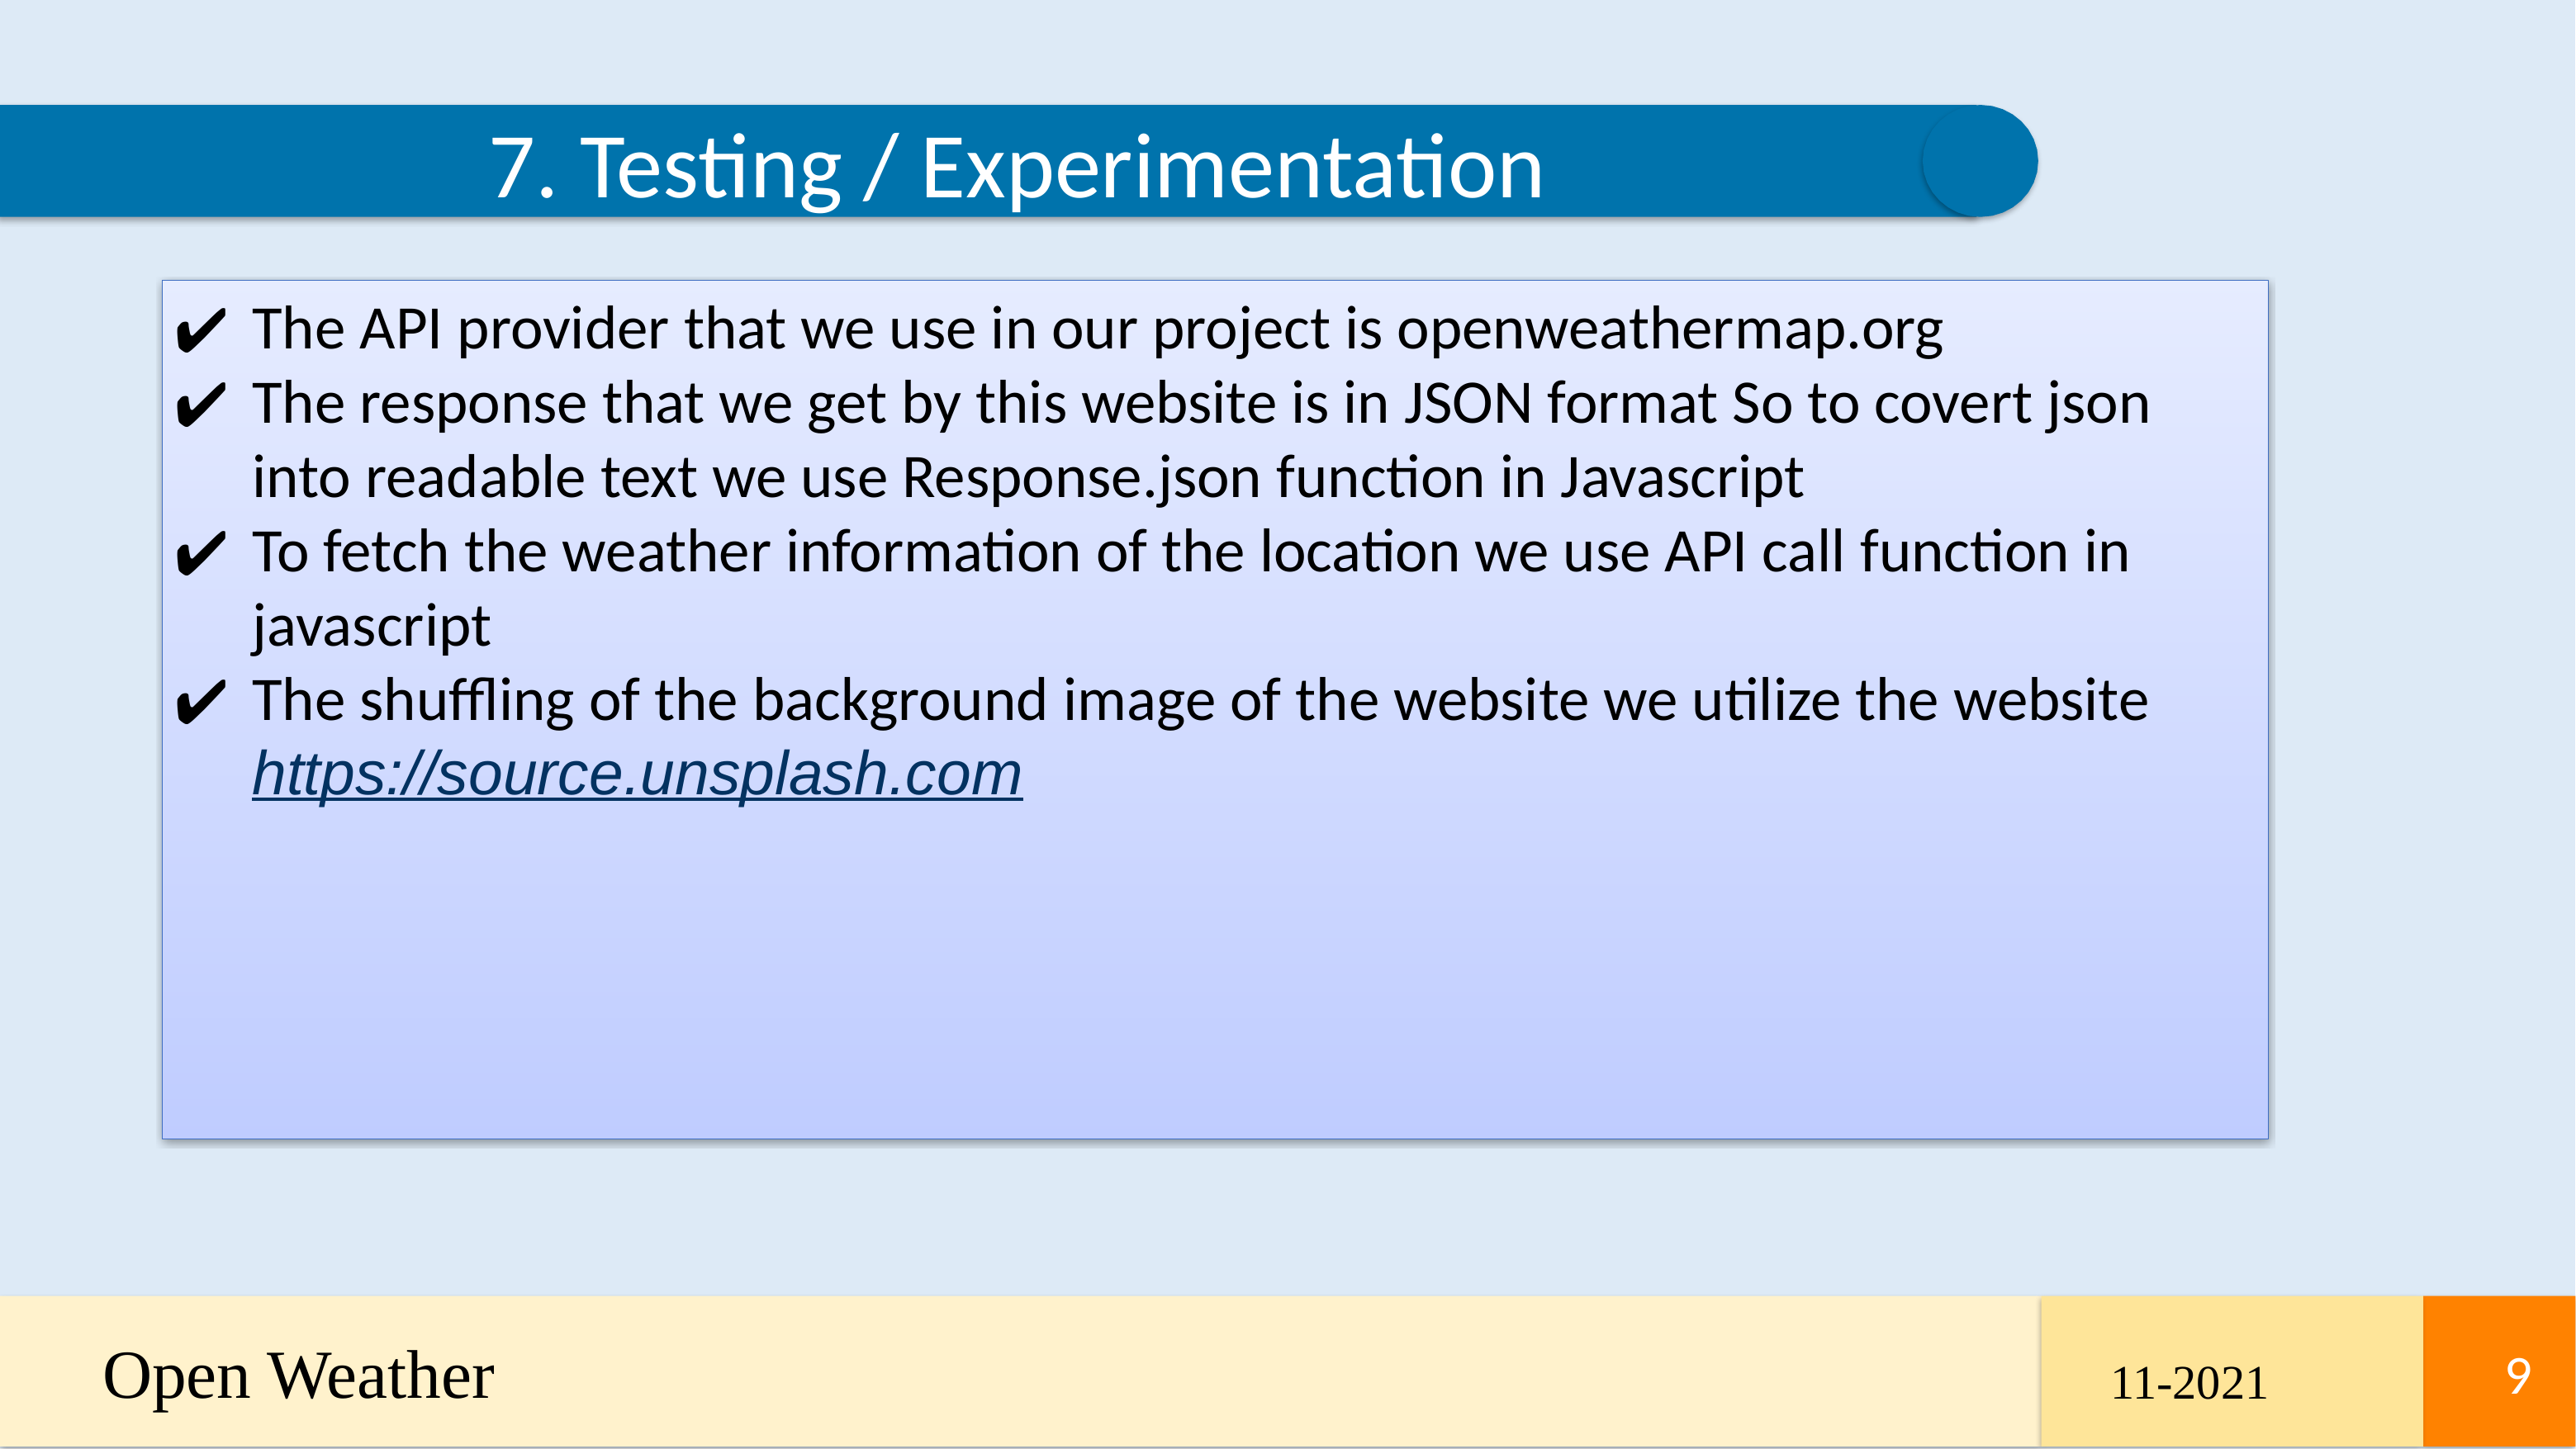

7. Testing / Experimentation

The API provider that we use in our project is openweathermap.org
The response that we get by this website is in JSON format So to covert json into readable text we use Response.json function in Javascript
To fetch the weather information of the location we use API call function in javascript
The shuffling of the background image of the website we utilize the website https://source.unsplash.com

Open Weather
9
11-2021
9